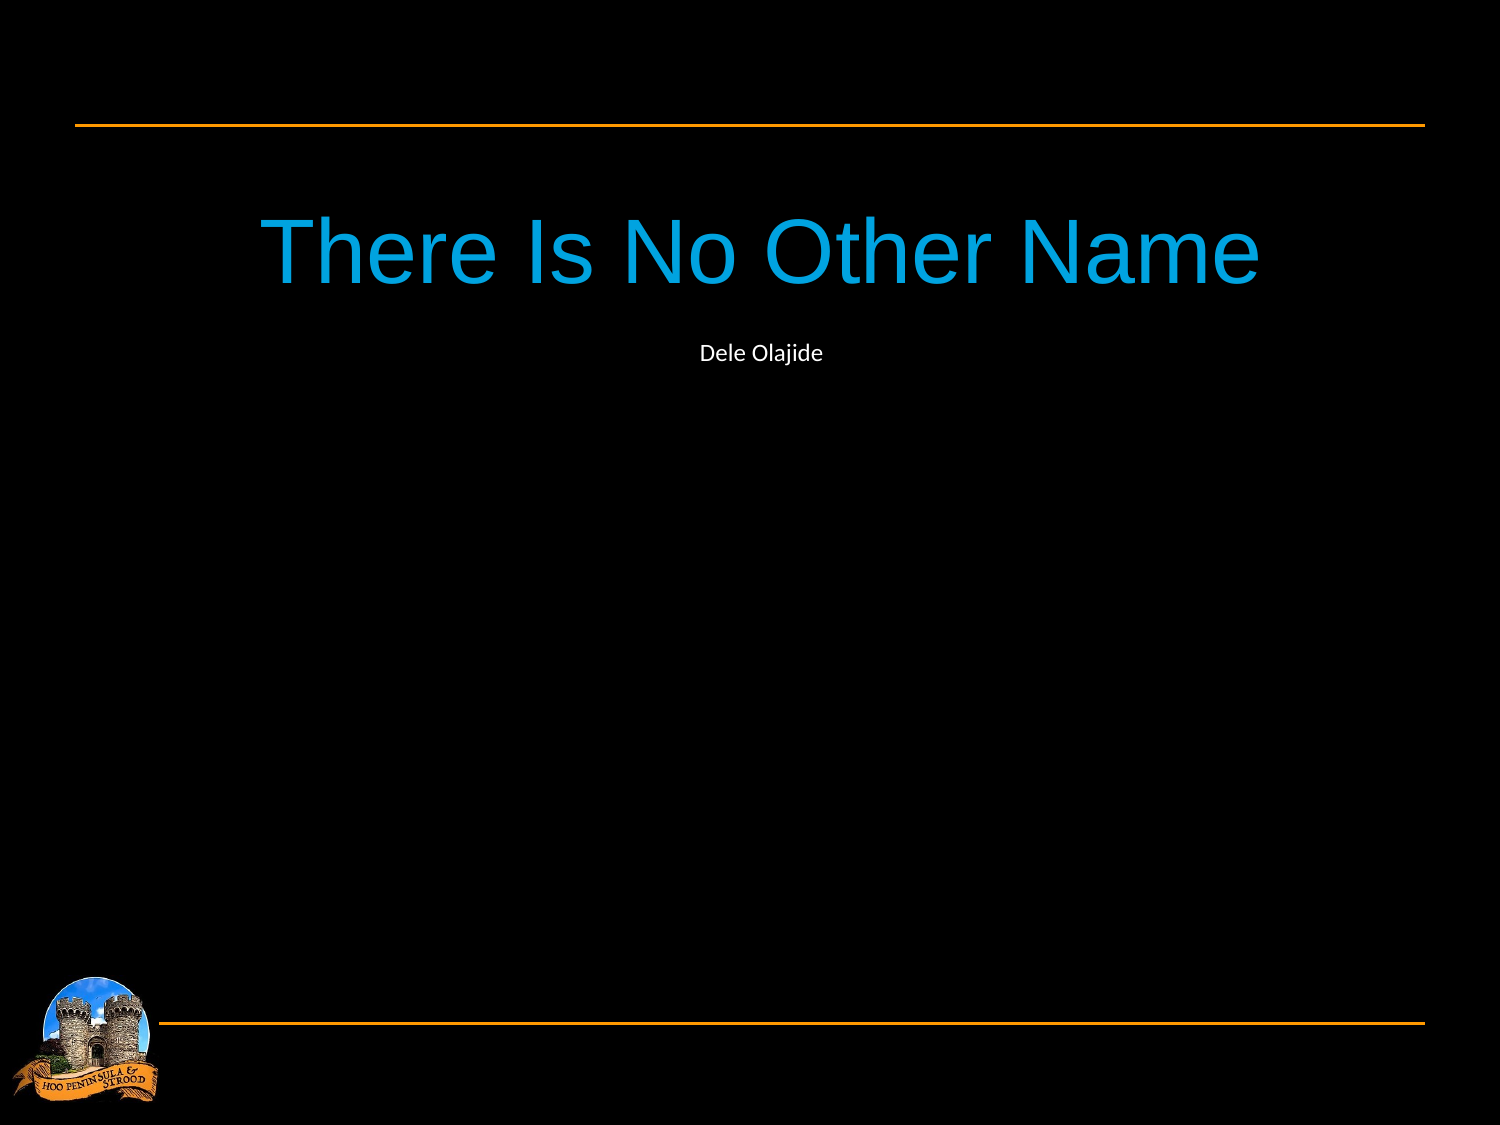

There Is No Other Name
Dele Olajide